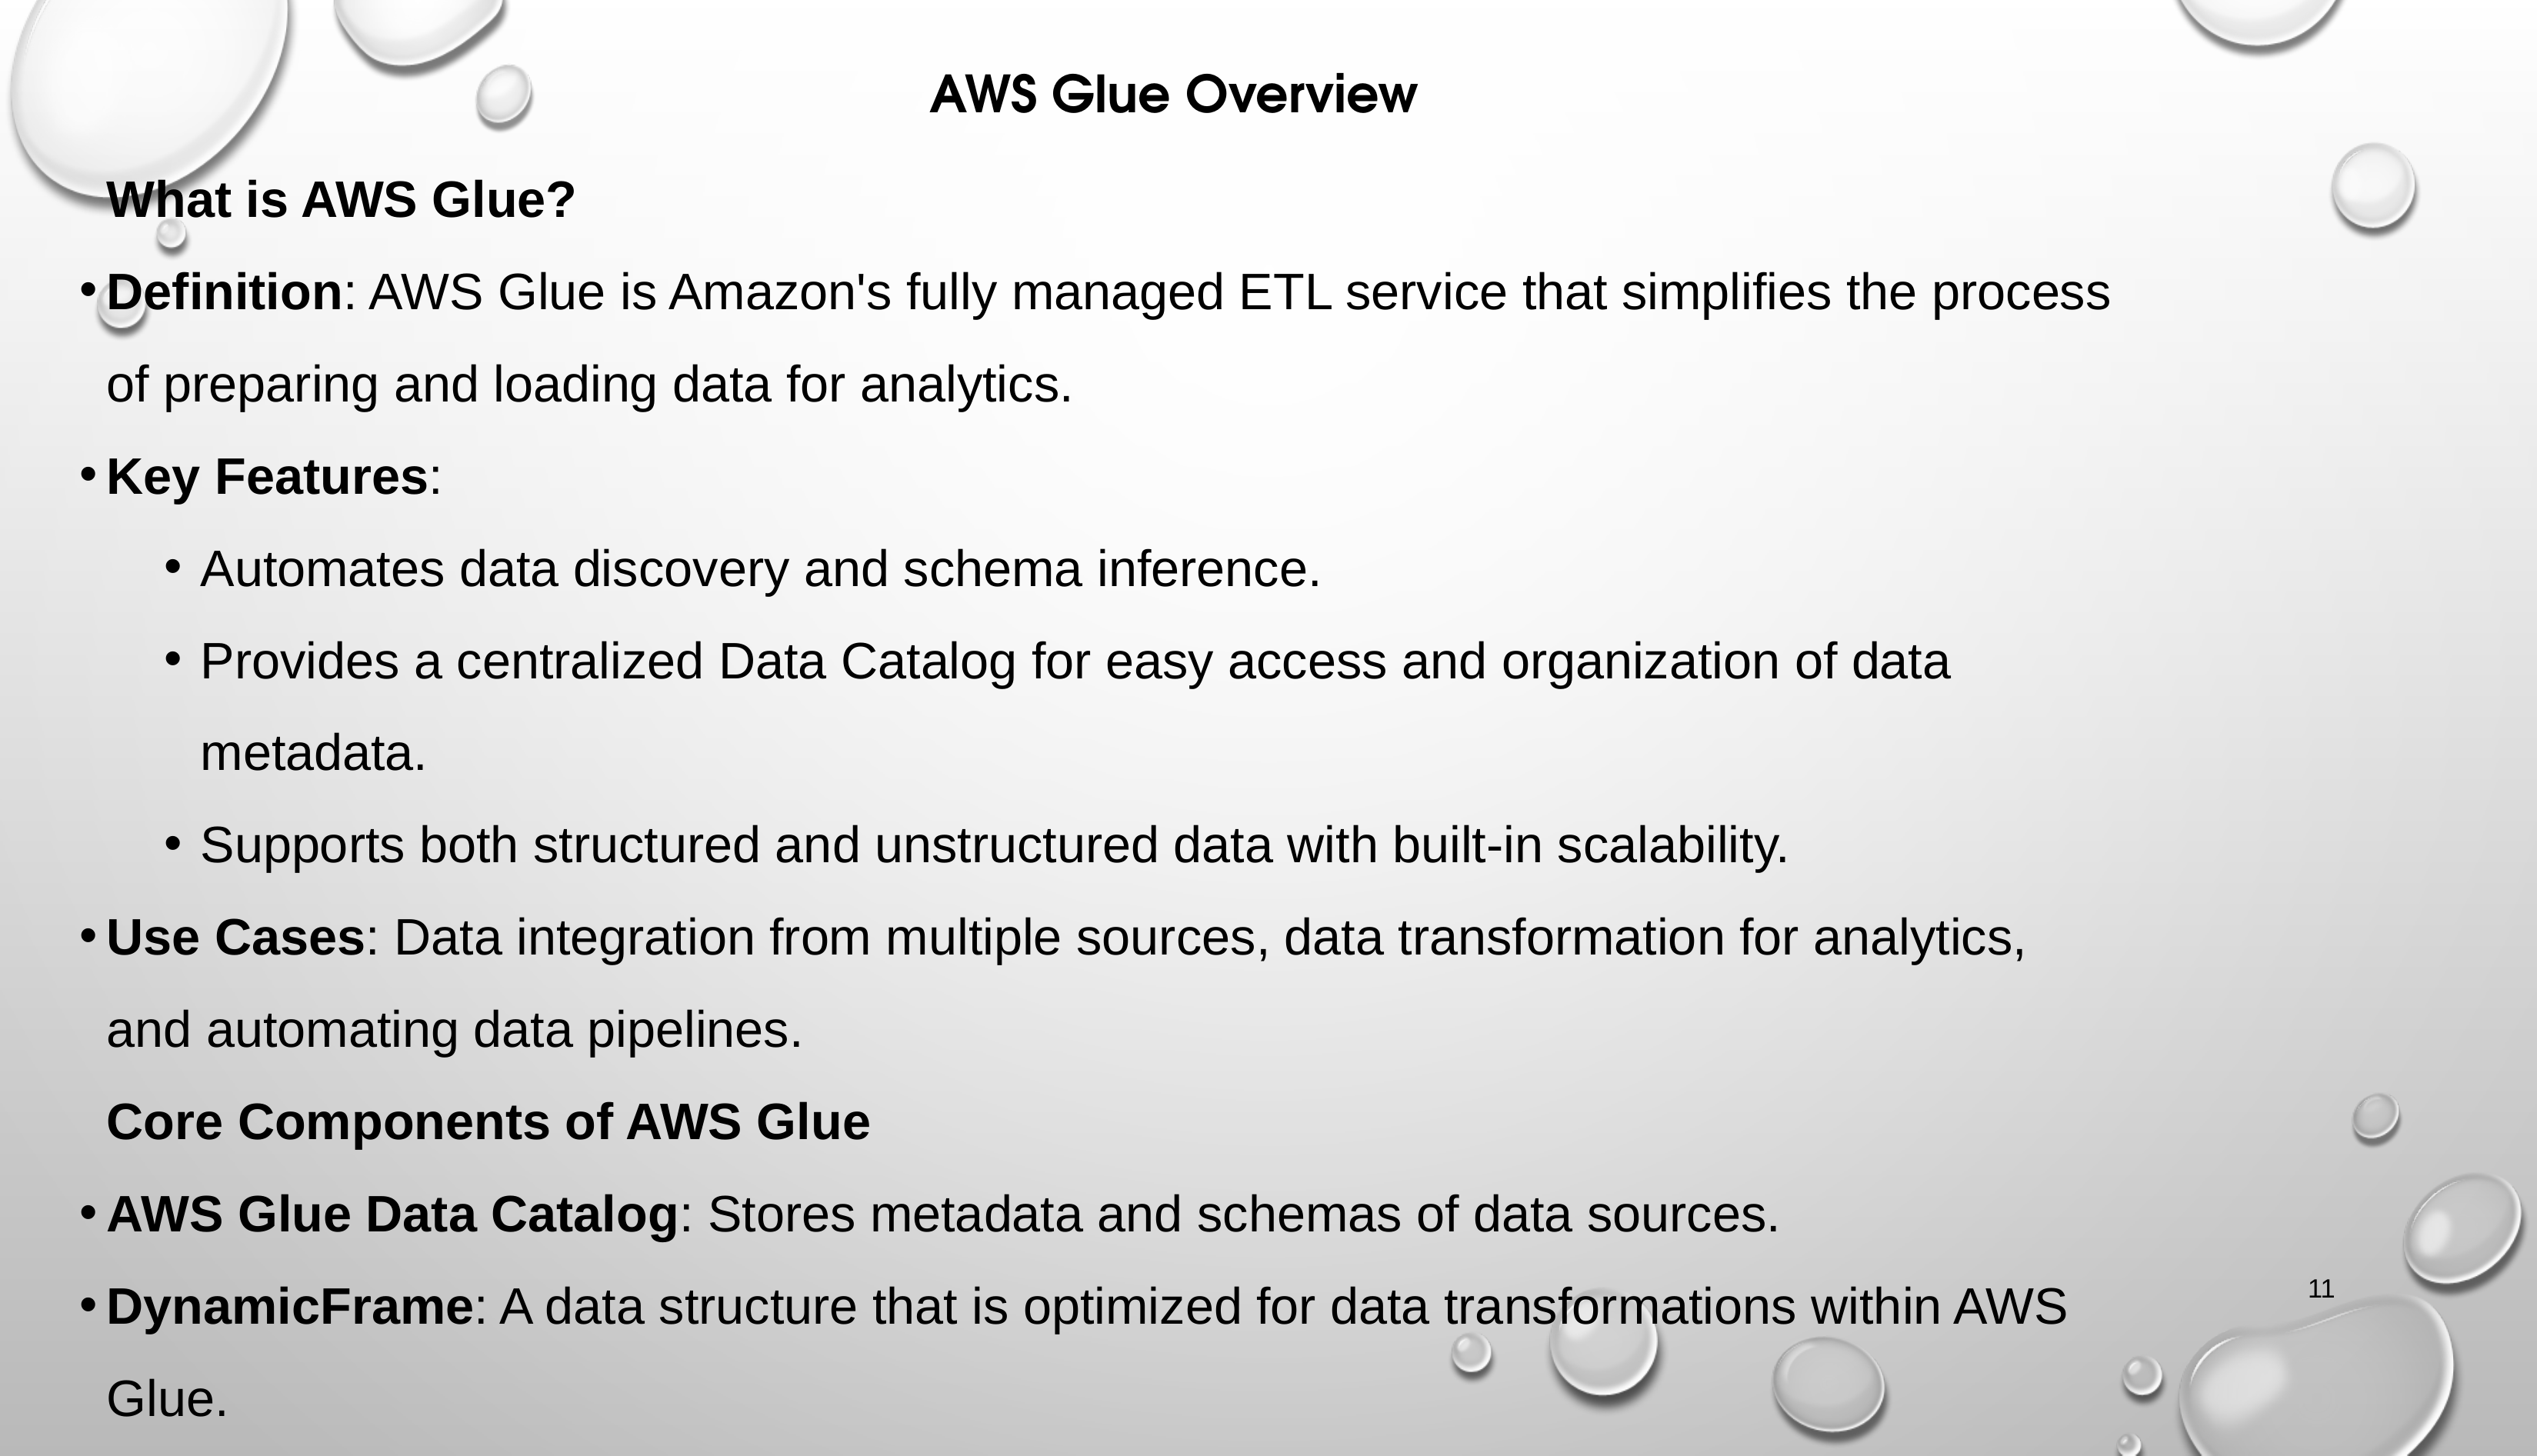

AWS Glue Overview
What is AWS Glue?
Definition: AWS Glue is Amazon's fully managed ETL service that simplifies the process of preparing and loading data for analytics.
Key Features:
Automates data discovery and schema inference.
Provides a centralized Data Catalog for easy access and organization of data metadata.
Supports both structured and unstructured data with built-in scalability.
Use Cases: Data integration from multiple sources, data transformation for analytics, and automating data pipelines.
Core Components of AWS Glue
AWS Glue Data Catalog: Stores metadata and schemas of data sources.
DynamicFrame: A data structure that is optimized for data transformations within AWS Glue.
ETL Scripts: Managed and customizable scripts that perform the Extract, Transform, Load operations.

11